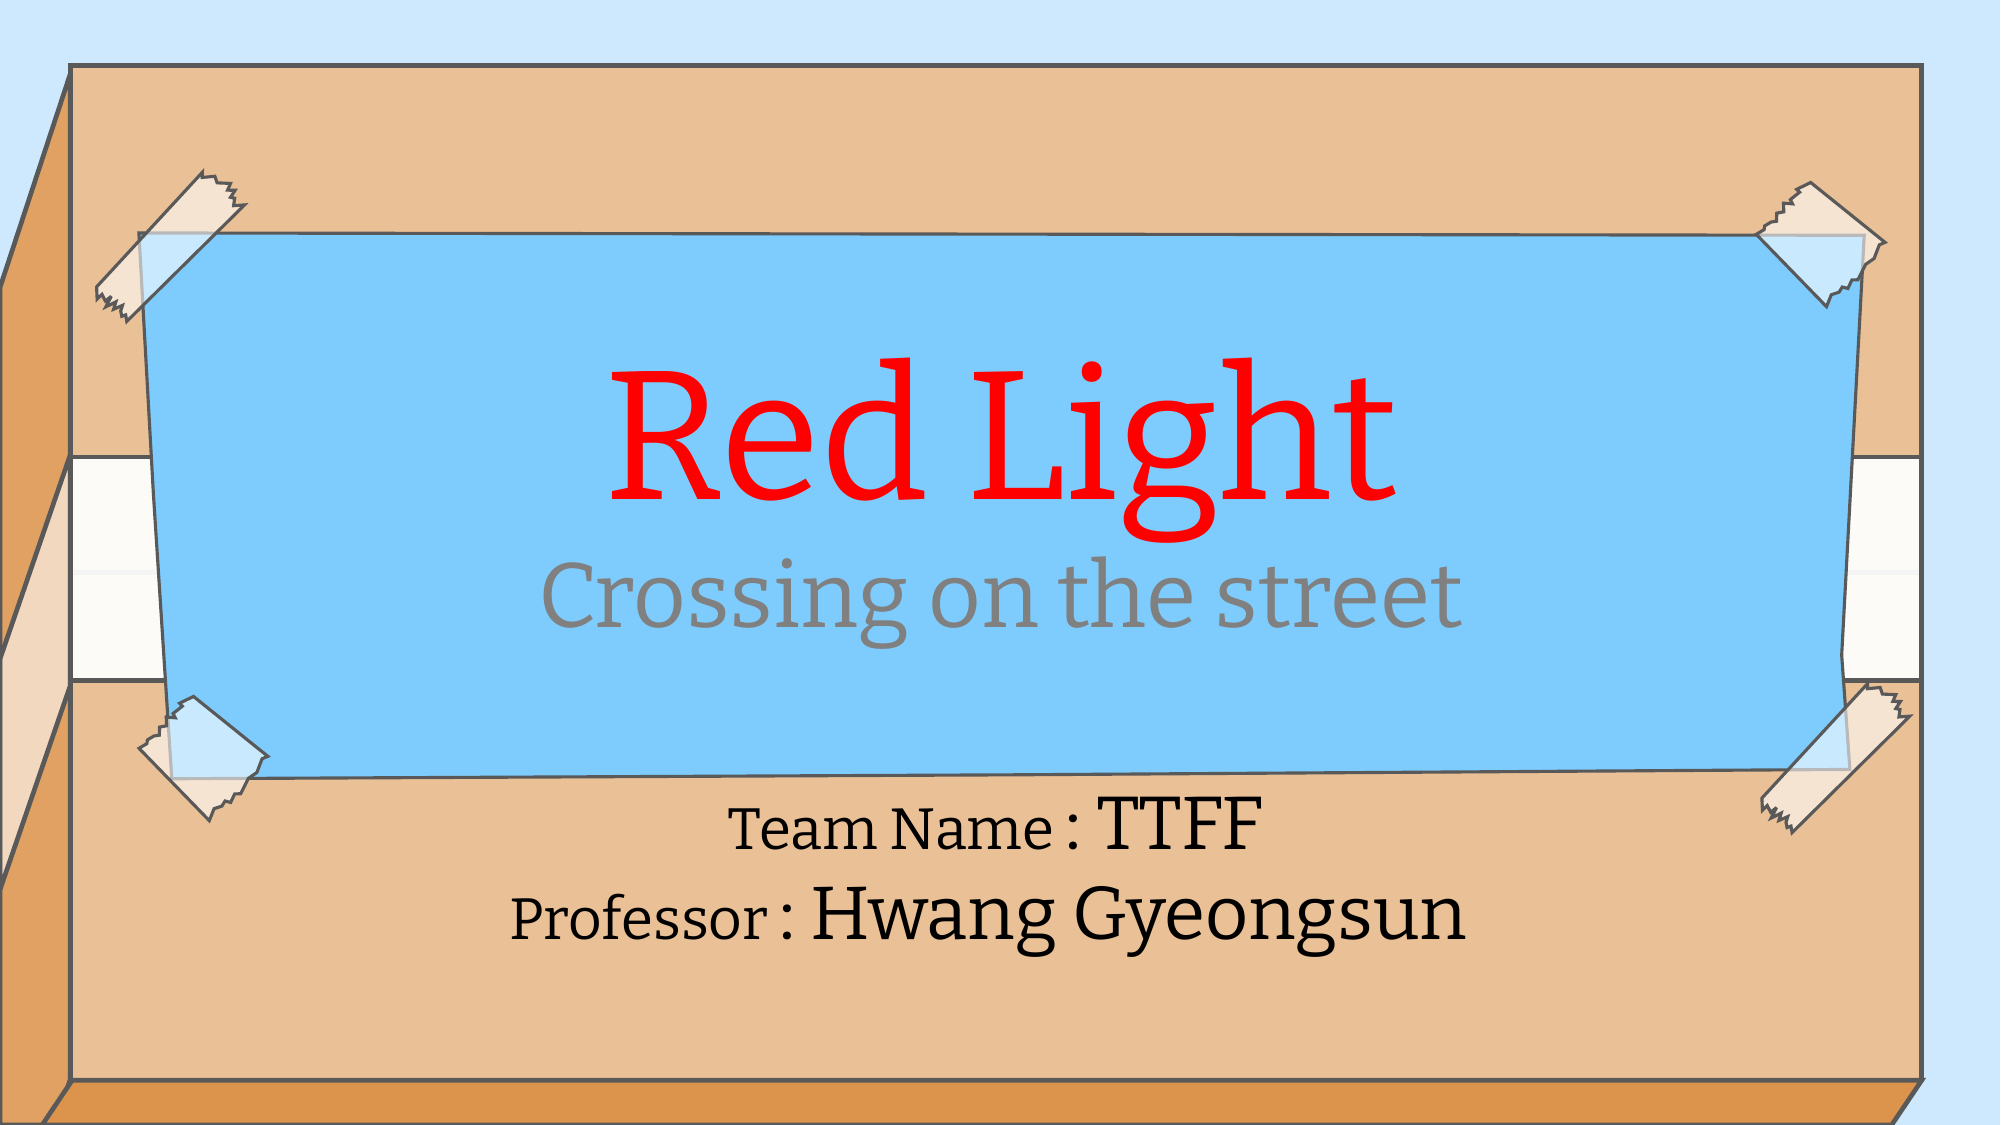

Red Light
Crossing on the street

Team Name : TTFF
Professor : Hwang Gyeongsun